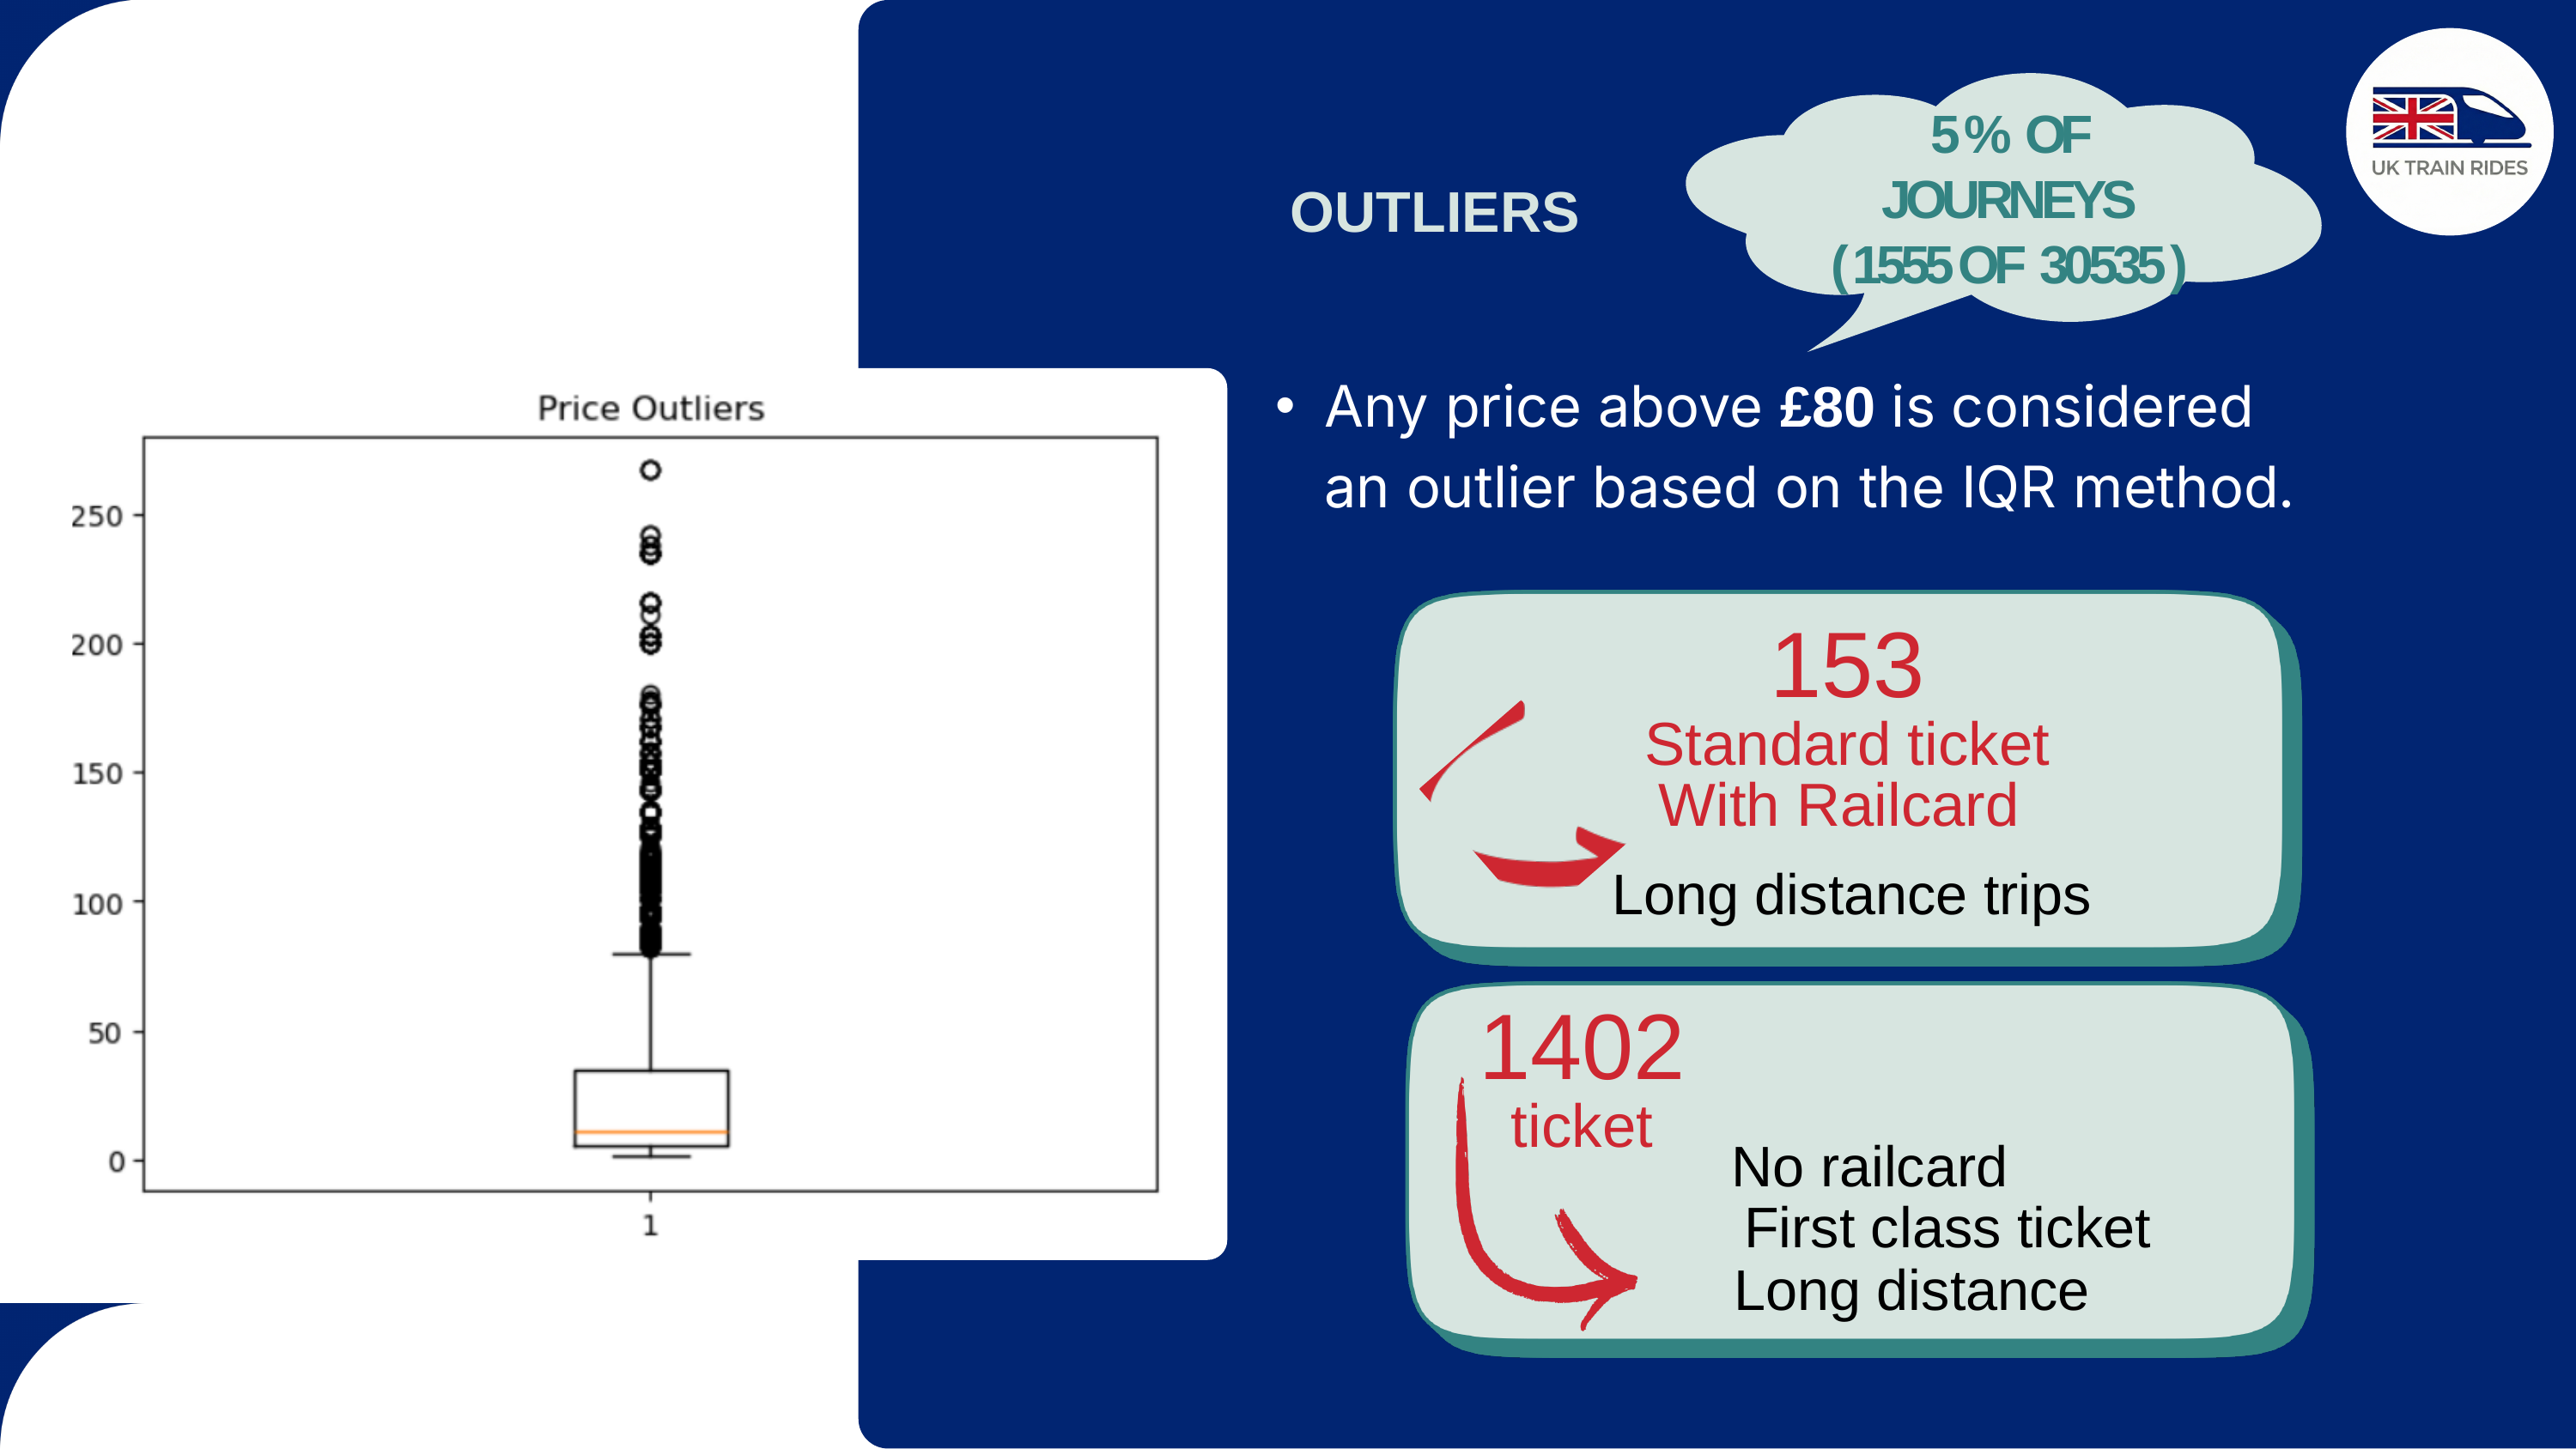

5 %  OF JOURNEYS
( 1555 OF  30535 )
OUTLIERS
Any price above £80 is considered an outlier based on the IQR method.

153
Standard ticket
With Railcard

Long distance trips

1402
 ticket

No railcard
First class ticket
 Long distance